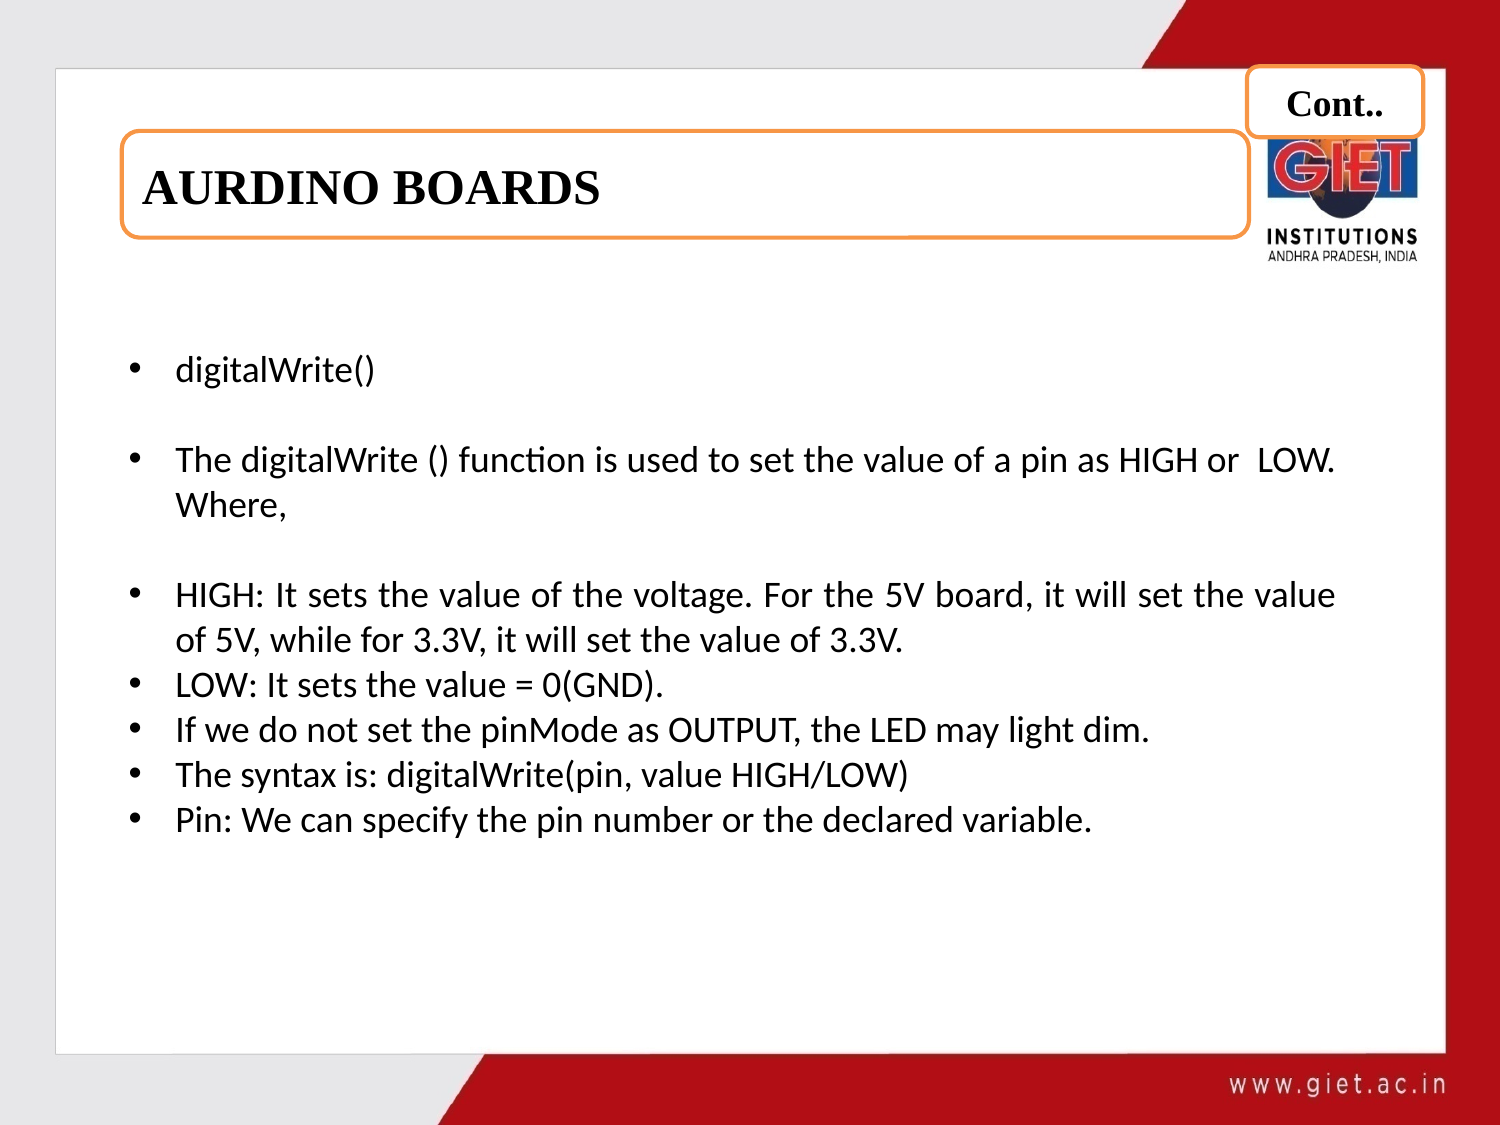

Cont..
AURDINO BOARDS
digitalWrite()

The digitalWrite () function is used to set the value of a pin as HIGH or  LOW. Where,

HIGH: It sets the value of the voltage. For the 5V board, it will set the value of 5V, while for 3.3V, it will set the value of 3.3V.
LOW: It sets the value = 0(GND).
If we do not set the pinMode as OUTPUT, the LED may light dim.
The syntax is: digitalWrite(pin, value HIGH/LOW)
Pin: We can specify the pin number or the declared variable.